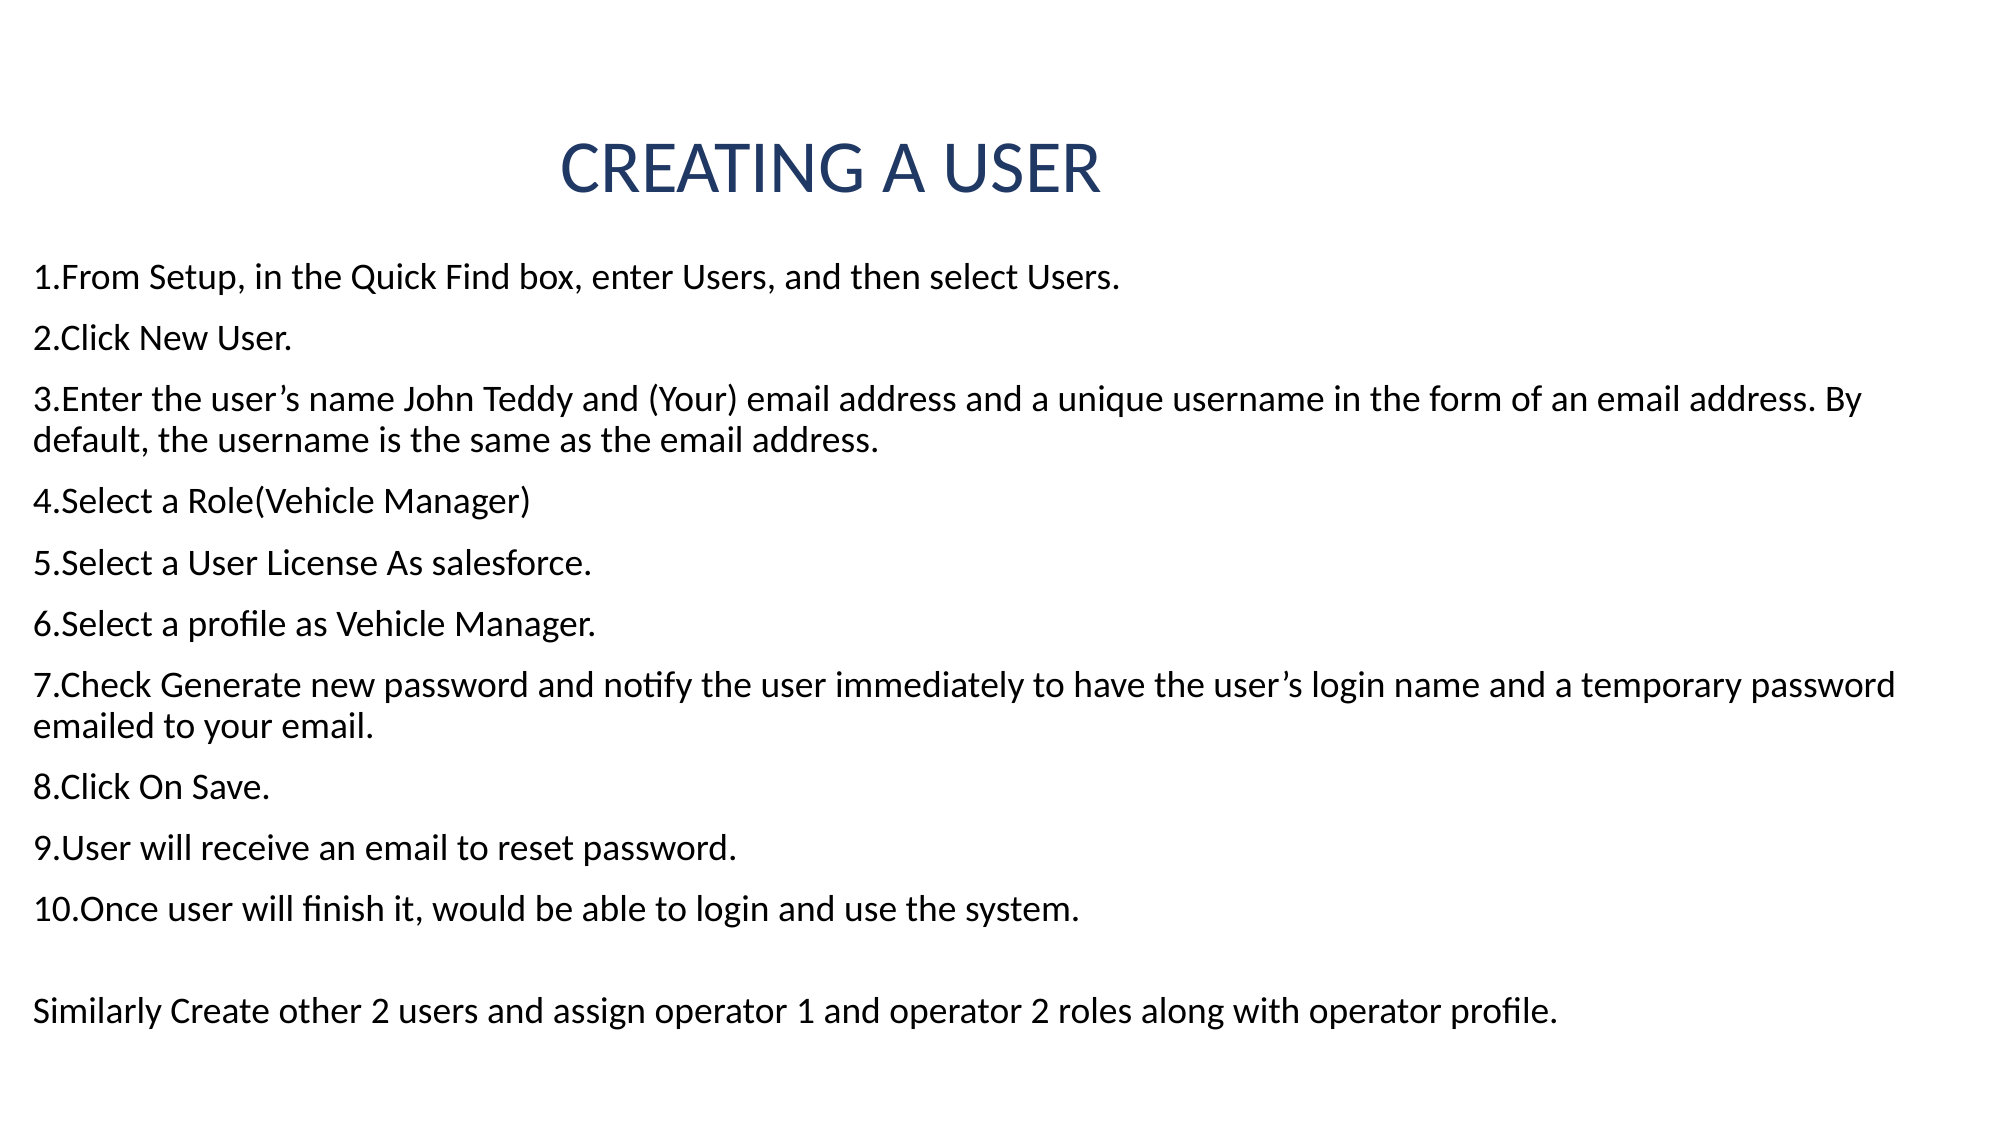

# CREATING A USER
1.From Setup, in the Quick Find box, enter Users, and then select Users.
2.Click New User.
3.Enter the user’s name John Teddy and (Your) email address and a unique username in the form of an email address. By default, the username is the same as the email address.
4.Select a Role(Vehicle Manager)
5.Select a User License As salesforce.
6.Select a profile as Vehicle Manager.
7.Check Generate new password and notify the user immediately to have the user’s login name and a temporary password emailed to your email.
8.Click On Save.
9.User will receive an email to reset password.
10.Once user will finish it, would be able to login and use the system.
Similarly Create other 2 users and assign operator 1 and operator 2 roles along with operator profile.